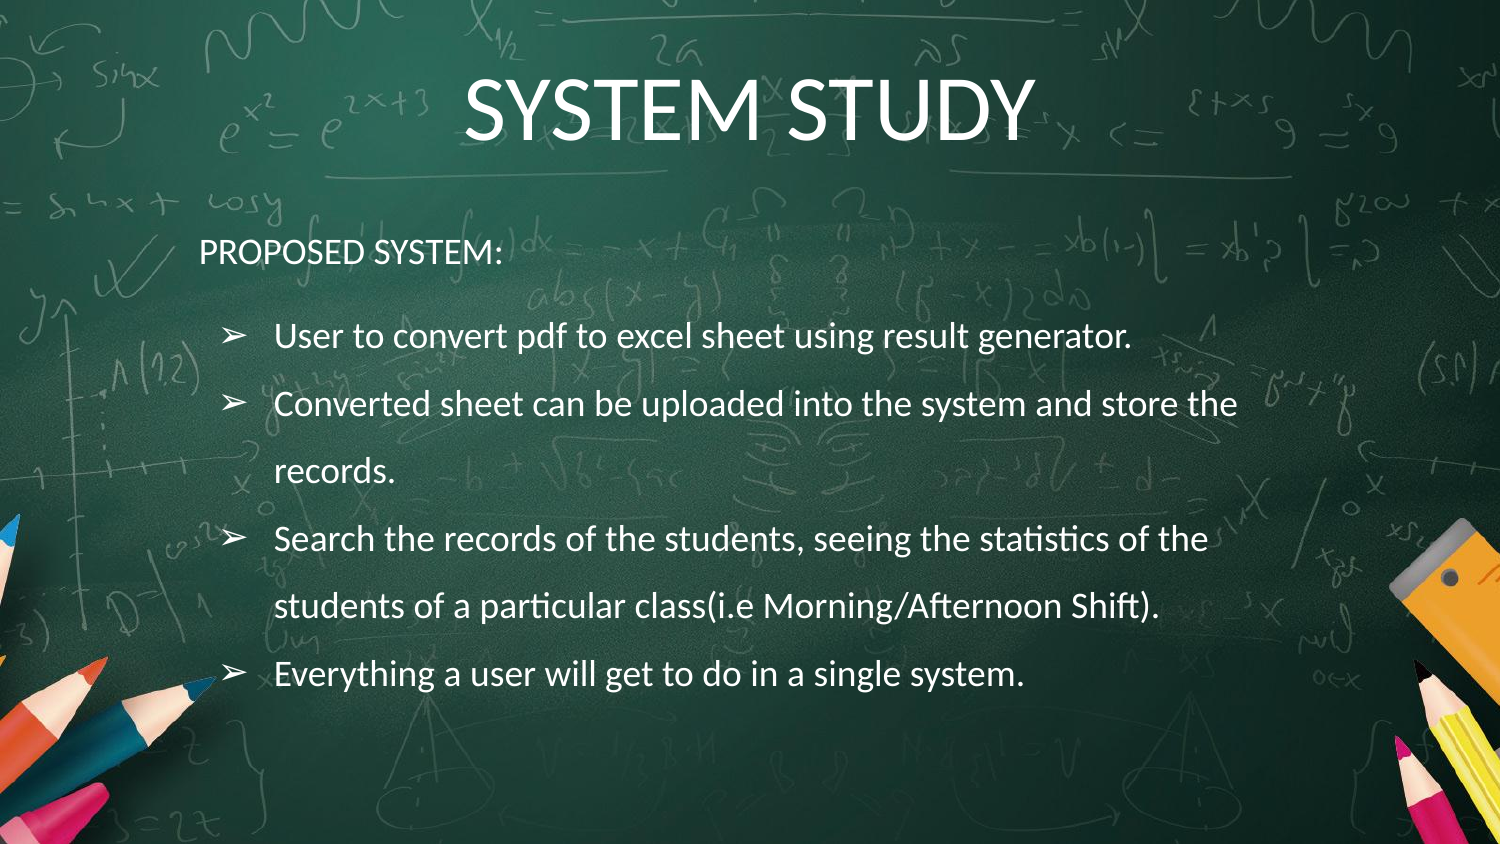

# SYSTEM STUDY
PROPOSED SYSTEM:
User to convert pdf to excel sheet using result generator.
Converted sheet can be uploaded into the system and store the records.
Search the records of the students, seeing the statistics of the students of a particular class(i.e Morning/Afternoon Shift).
Everything a user will get to do in a single system.